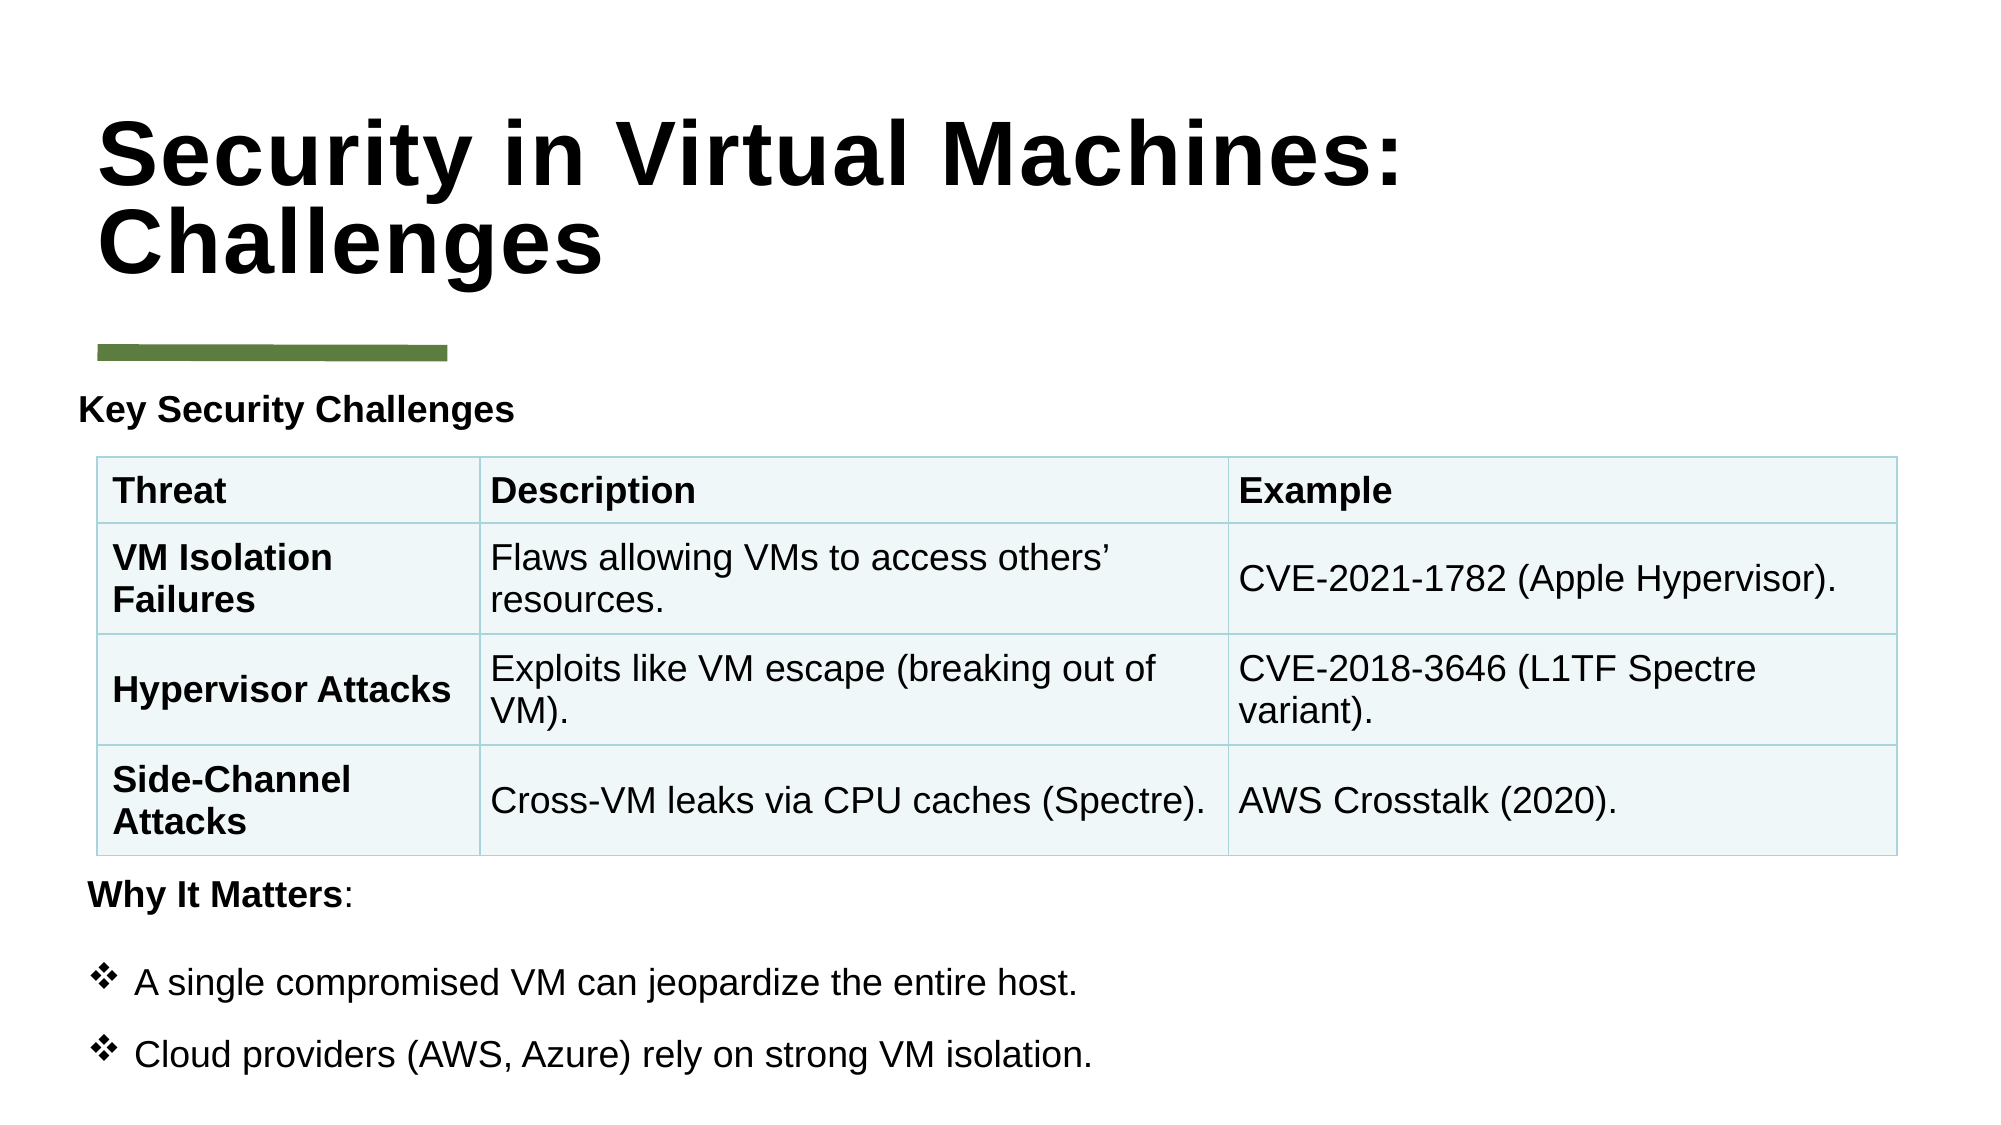

# Security in Virtual Machines: Challenges
Key Security Challenges
| Threat | Description | Example |
| --- | --- | --- |
| VM Isolation Failures | Flaws allowing VMs to access others’ resources. | CVE-2021-1782 (Apple Hypervisor). |
| Hypervisor Attacks | Exploits like VM escape (breaking out of VM). | CVE-2018-3646 (L1TF Spectre variant). |
| Side-Channel Attacks | Cross-VM leaks via CPU caches (Spectre). | AWS Crosstalk (2020). |
Why It Matters:
A single compromised VM can jeopardize the entire host.
Cloud providers (AWS, Azure) rely on strong VM isolation.